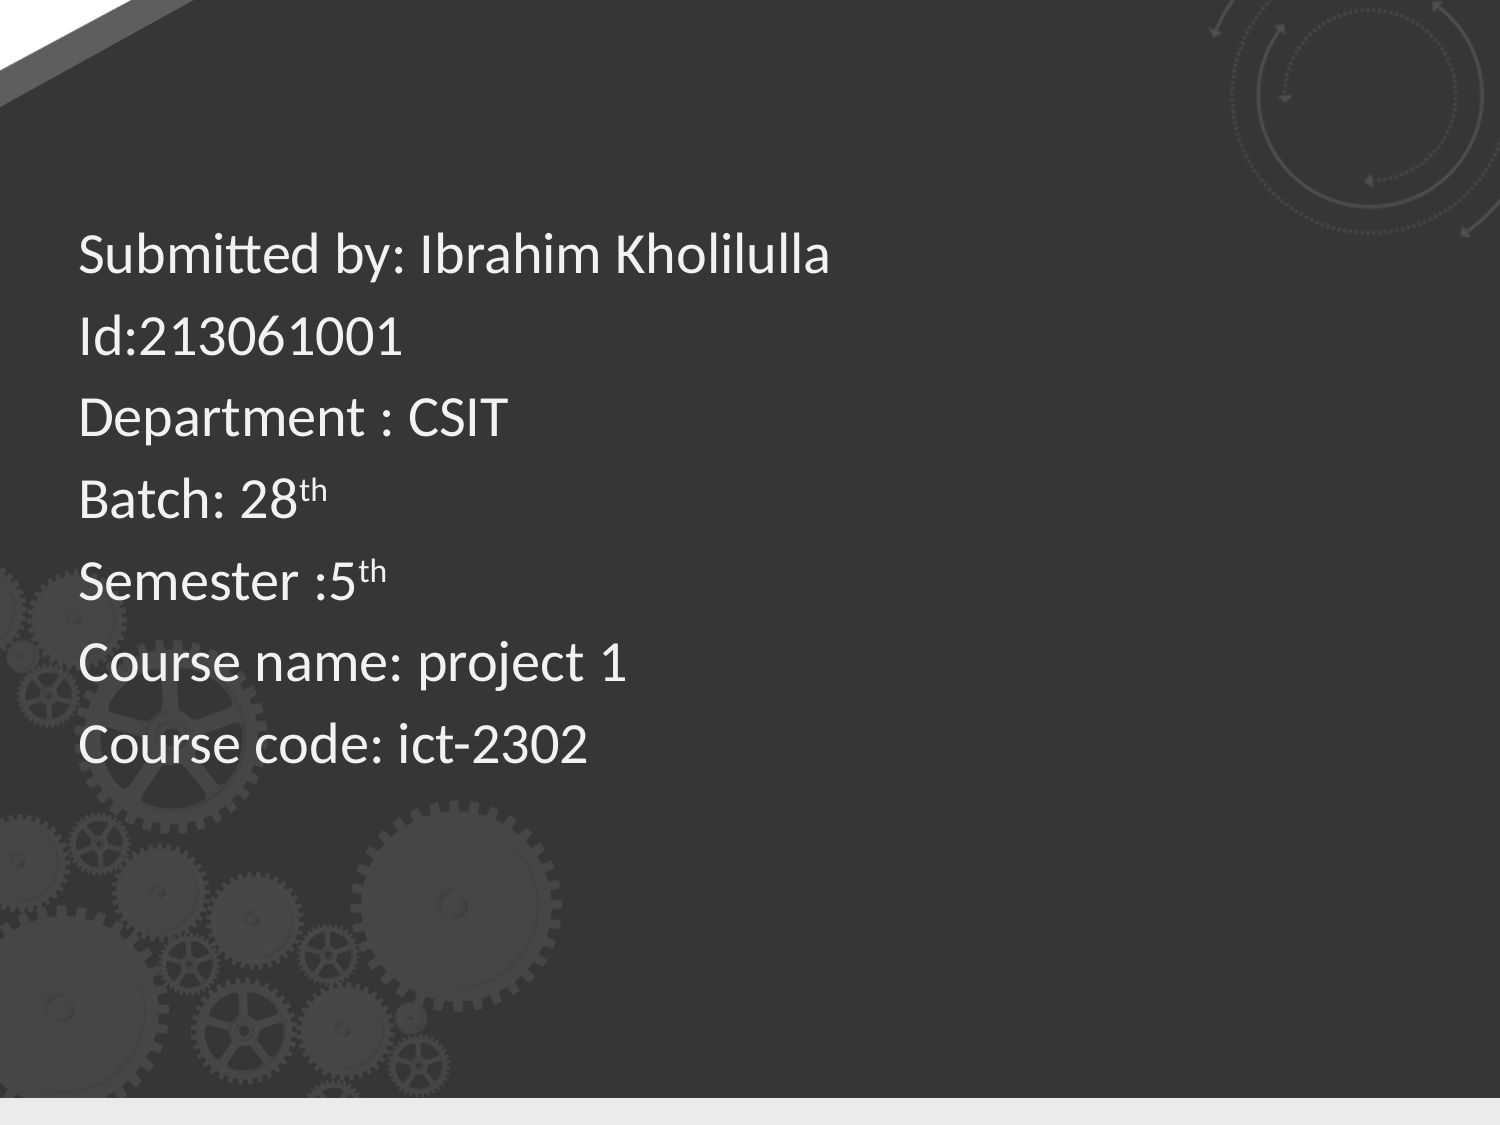

#
Submitted by: Ibrahim Kholilulla
Id:213061001
Department : CSIT
Batch: 28th
Semester :5th
Course name: project 1
Course code: ict-2302